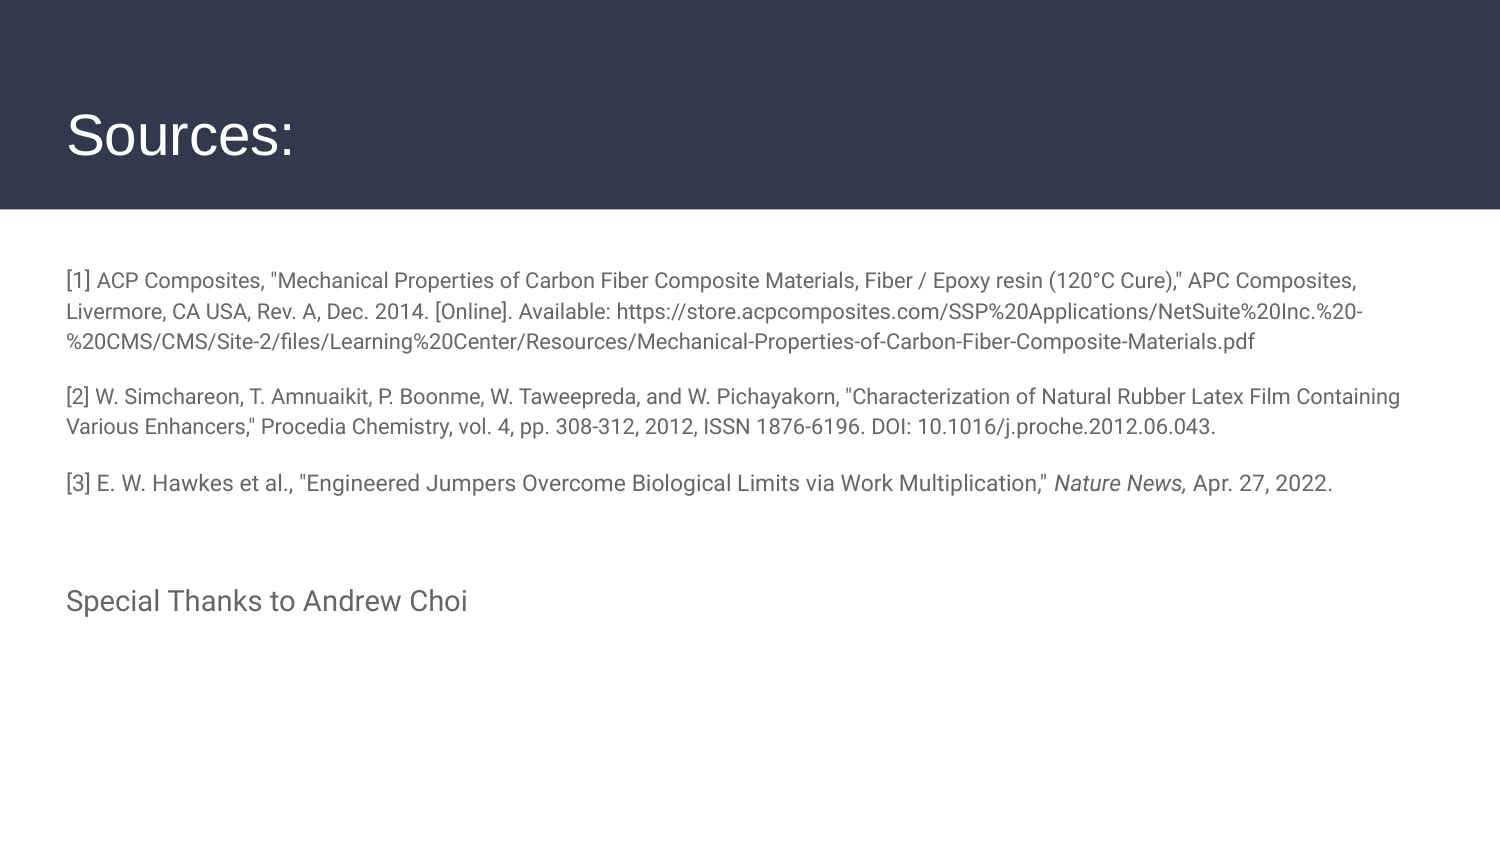

# Sources:
[1] ACP Composites, "Mechanical Properties of Carbon Fiber Composite Materials, Fiber / Epoxy resin (120°C Cure)," APC Composites, Livermore, CA USA, Rev. A, Dec. 2014. [Online]. Available: https://store.acpcomposites.com/SSP%20Applications/NetSuite%20Inc.%20-%20CMS/CMS/Site-2/files/Learning%20Center/Resources/Mechanical-Properties-of-Carbon-Fiber-Composite-Materials.pdf
[2] W. Simchareon, T. Amnuaikit, P. Boonme, W. Taweepreda, and W. Pichayakorn, "Characterization of Natural Rubber Latex Film Containing Various Enhancers," Procedia Chemistry, vol. 4, pp. 308-312, 2012, ISSN 1876-6196. DOI: 10.1016/j.proche.2012.06.043.
[3] E. W. Hawkes et al., "Engineered Jumpers Overcome Biological Limits via Work Multiplication," Nature News, Apr. 27, 2022.

Special Thanks to Andrew Choi